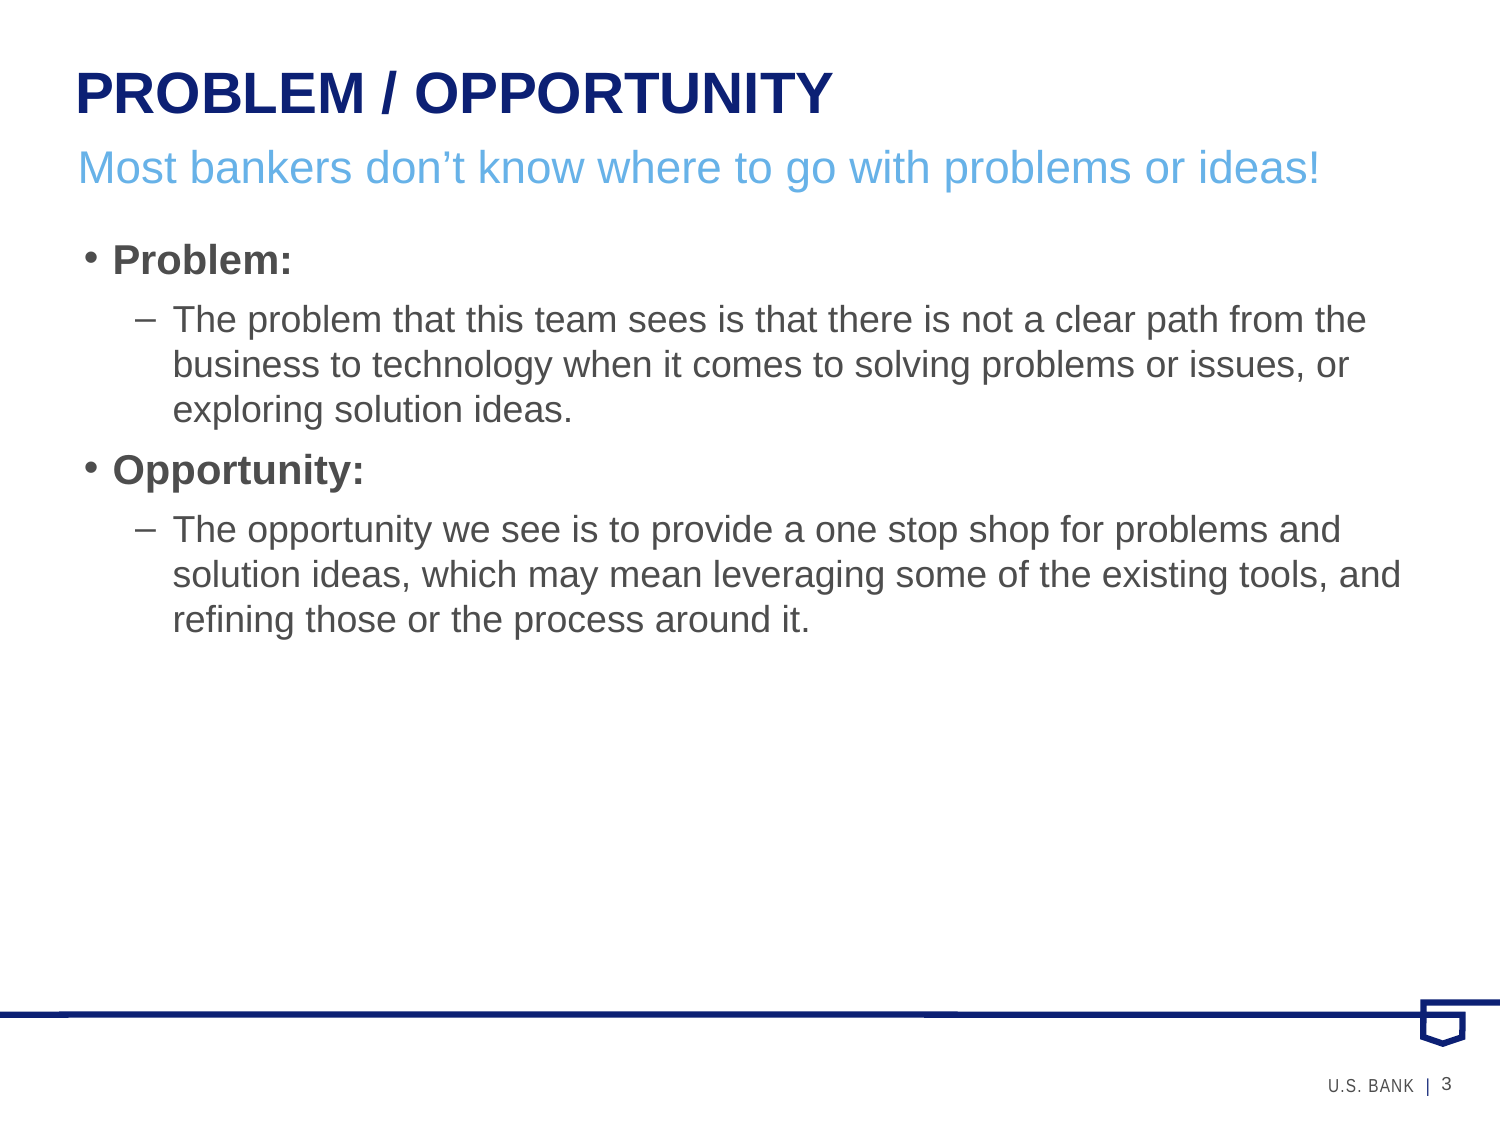

# PROBLEM / OPPORTUNITY
Most bankers don’t know where to go with problems or ideas!
Problem:
The problem that this team sees is that there is not a clear path from the business to technology when it comes to solving problems or issues, or exploring solution ideas.
Opportunity:
The opportunity we see is to provide a one stop shop for problems and solution ideas, which may mean leveraging some of the existing tools, and refining those or the process around it.